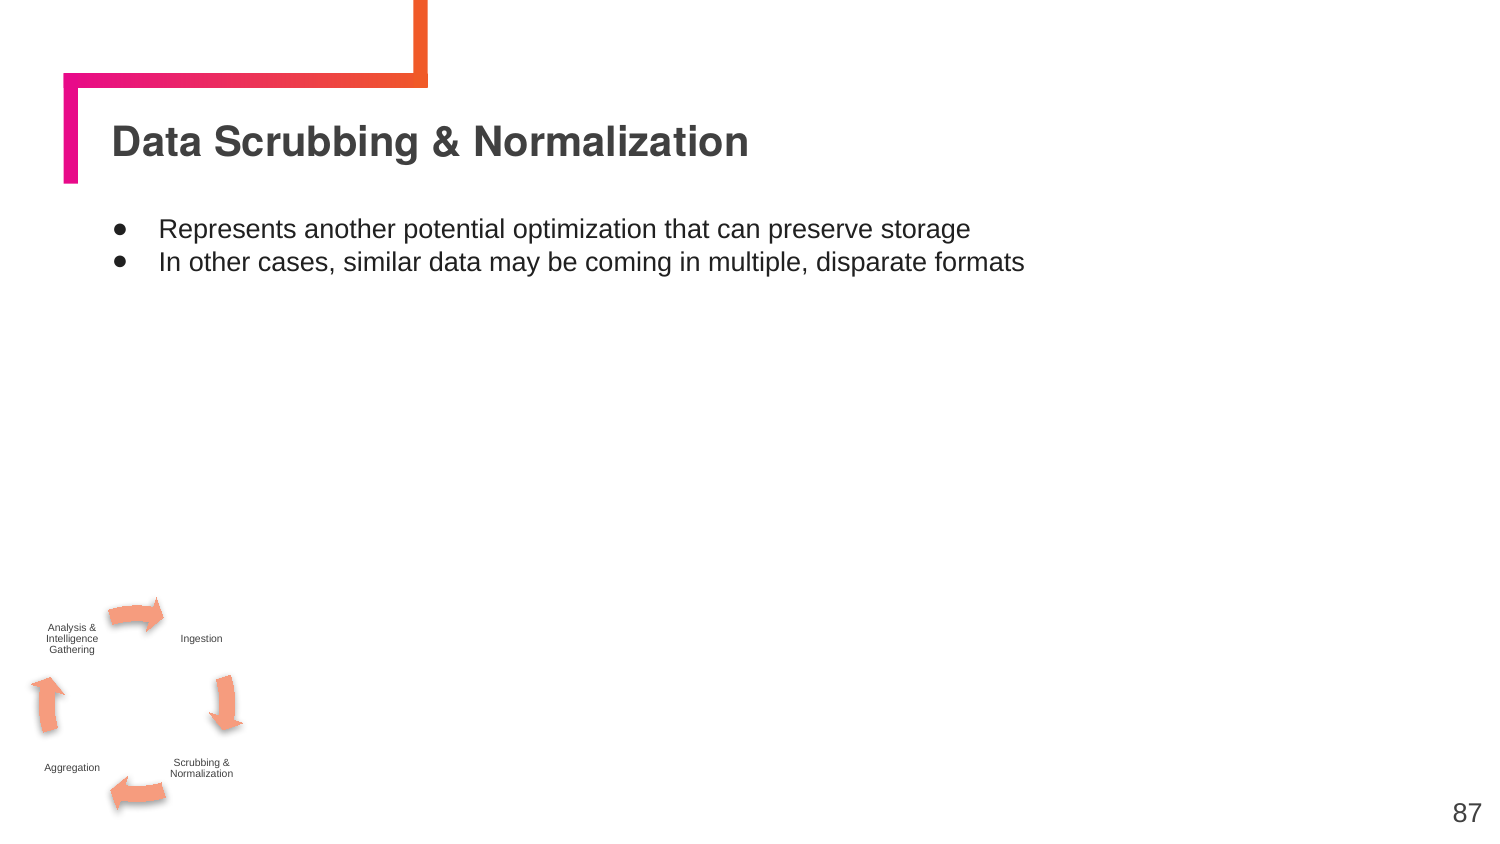

# Data Scrubbing & Normalization
Represents another potential optimization that can preserve storage
In other cases, similar data may be coming in multiple, disparate formats
Ingestion
Scrubbing & Normalization
Aggregation
Analysis & Intelligence Gathering
87